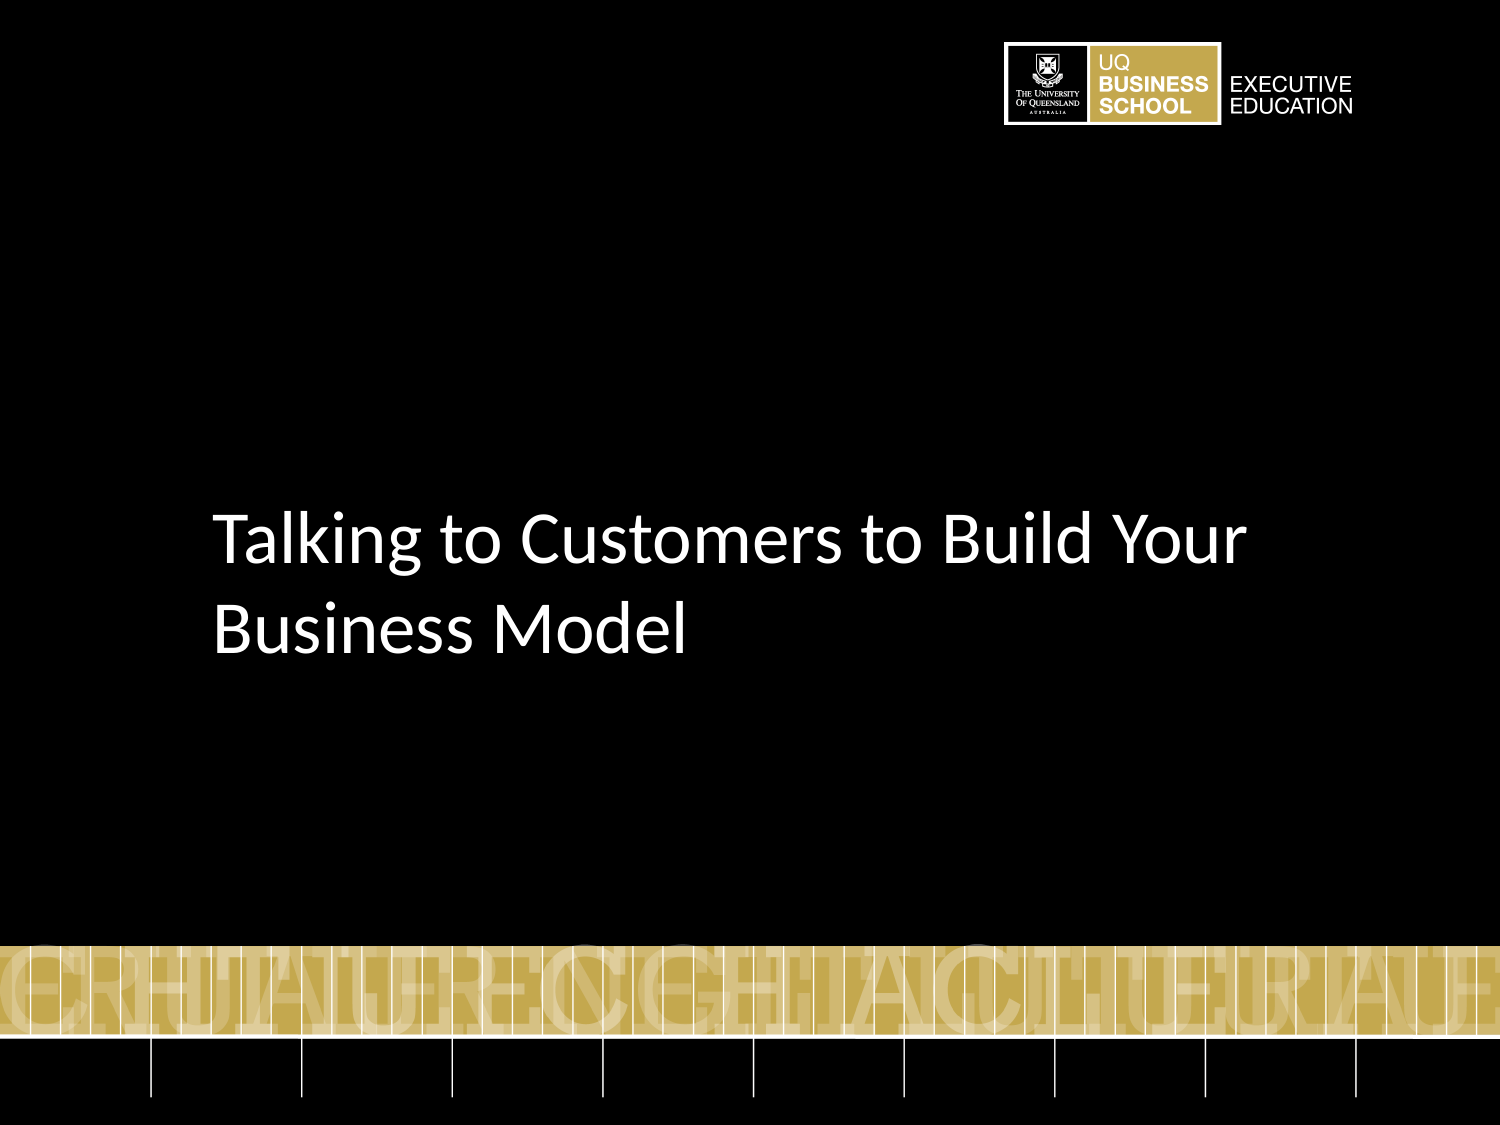

Talking to Customers to Build Your
Business Model